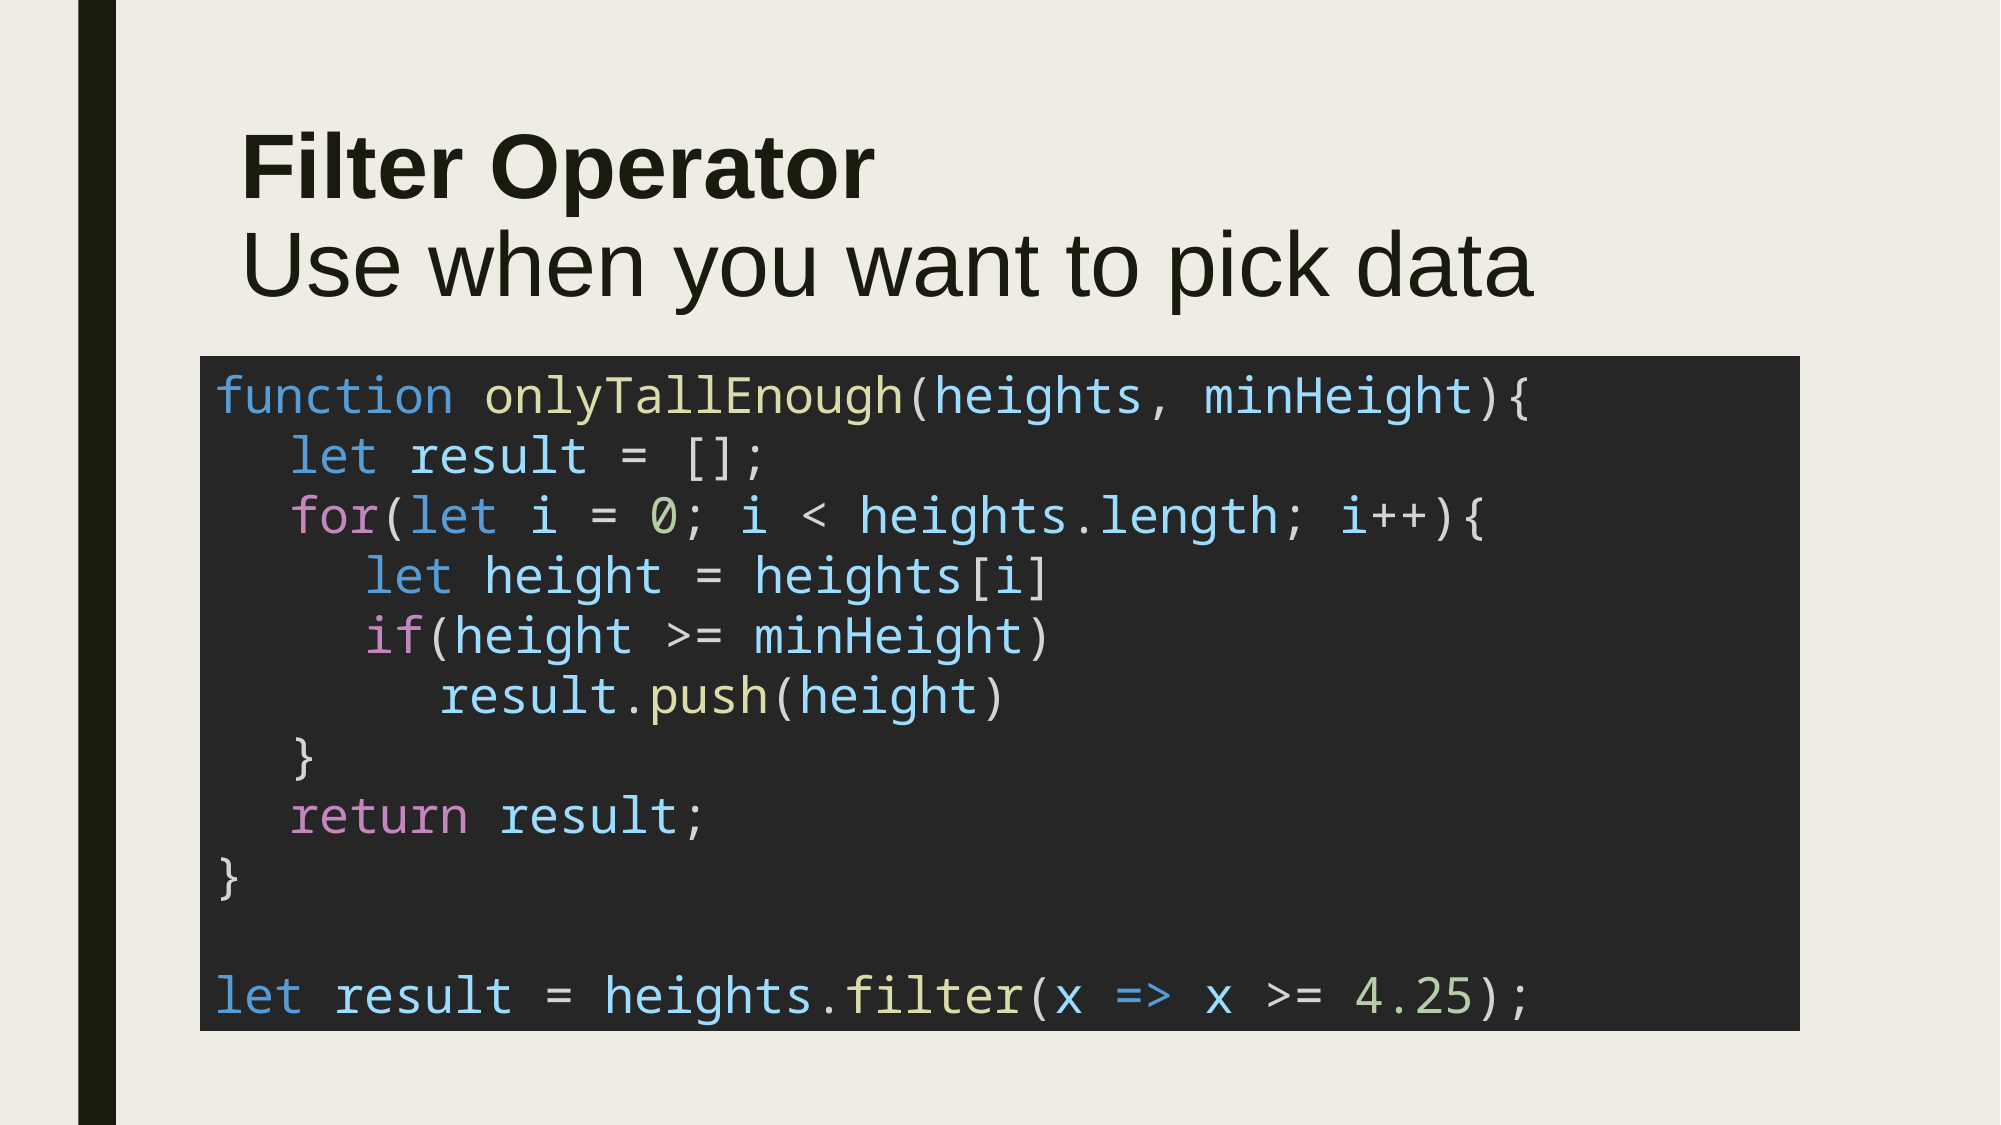

# Filter Operator Use when you want to pick data
function onlyTallEnough(heights, minHeight){
let result = [];
for(let i = 0; i < heights.length; i++){
let height = heights[i]
if(height >= minHeight)
result.push(height)
}
return result;
}

let result = heights.filter(x => x >= 4.25);